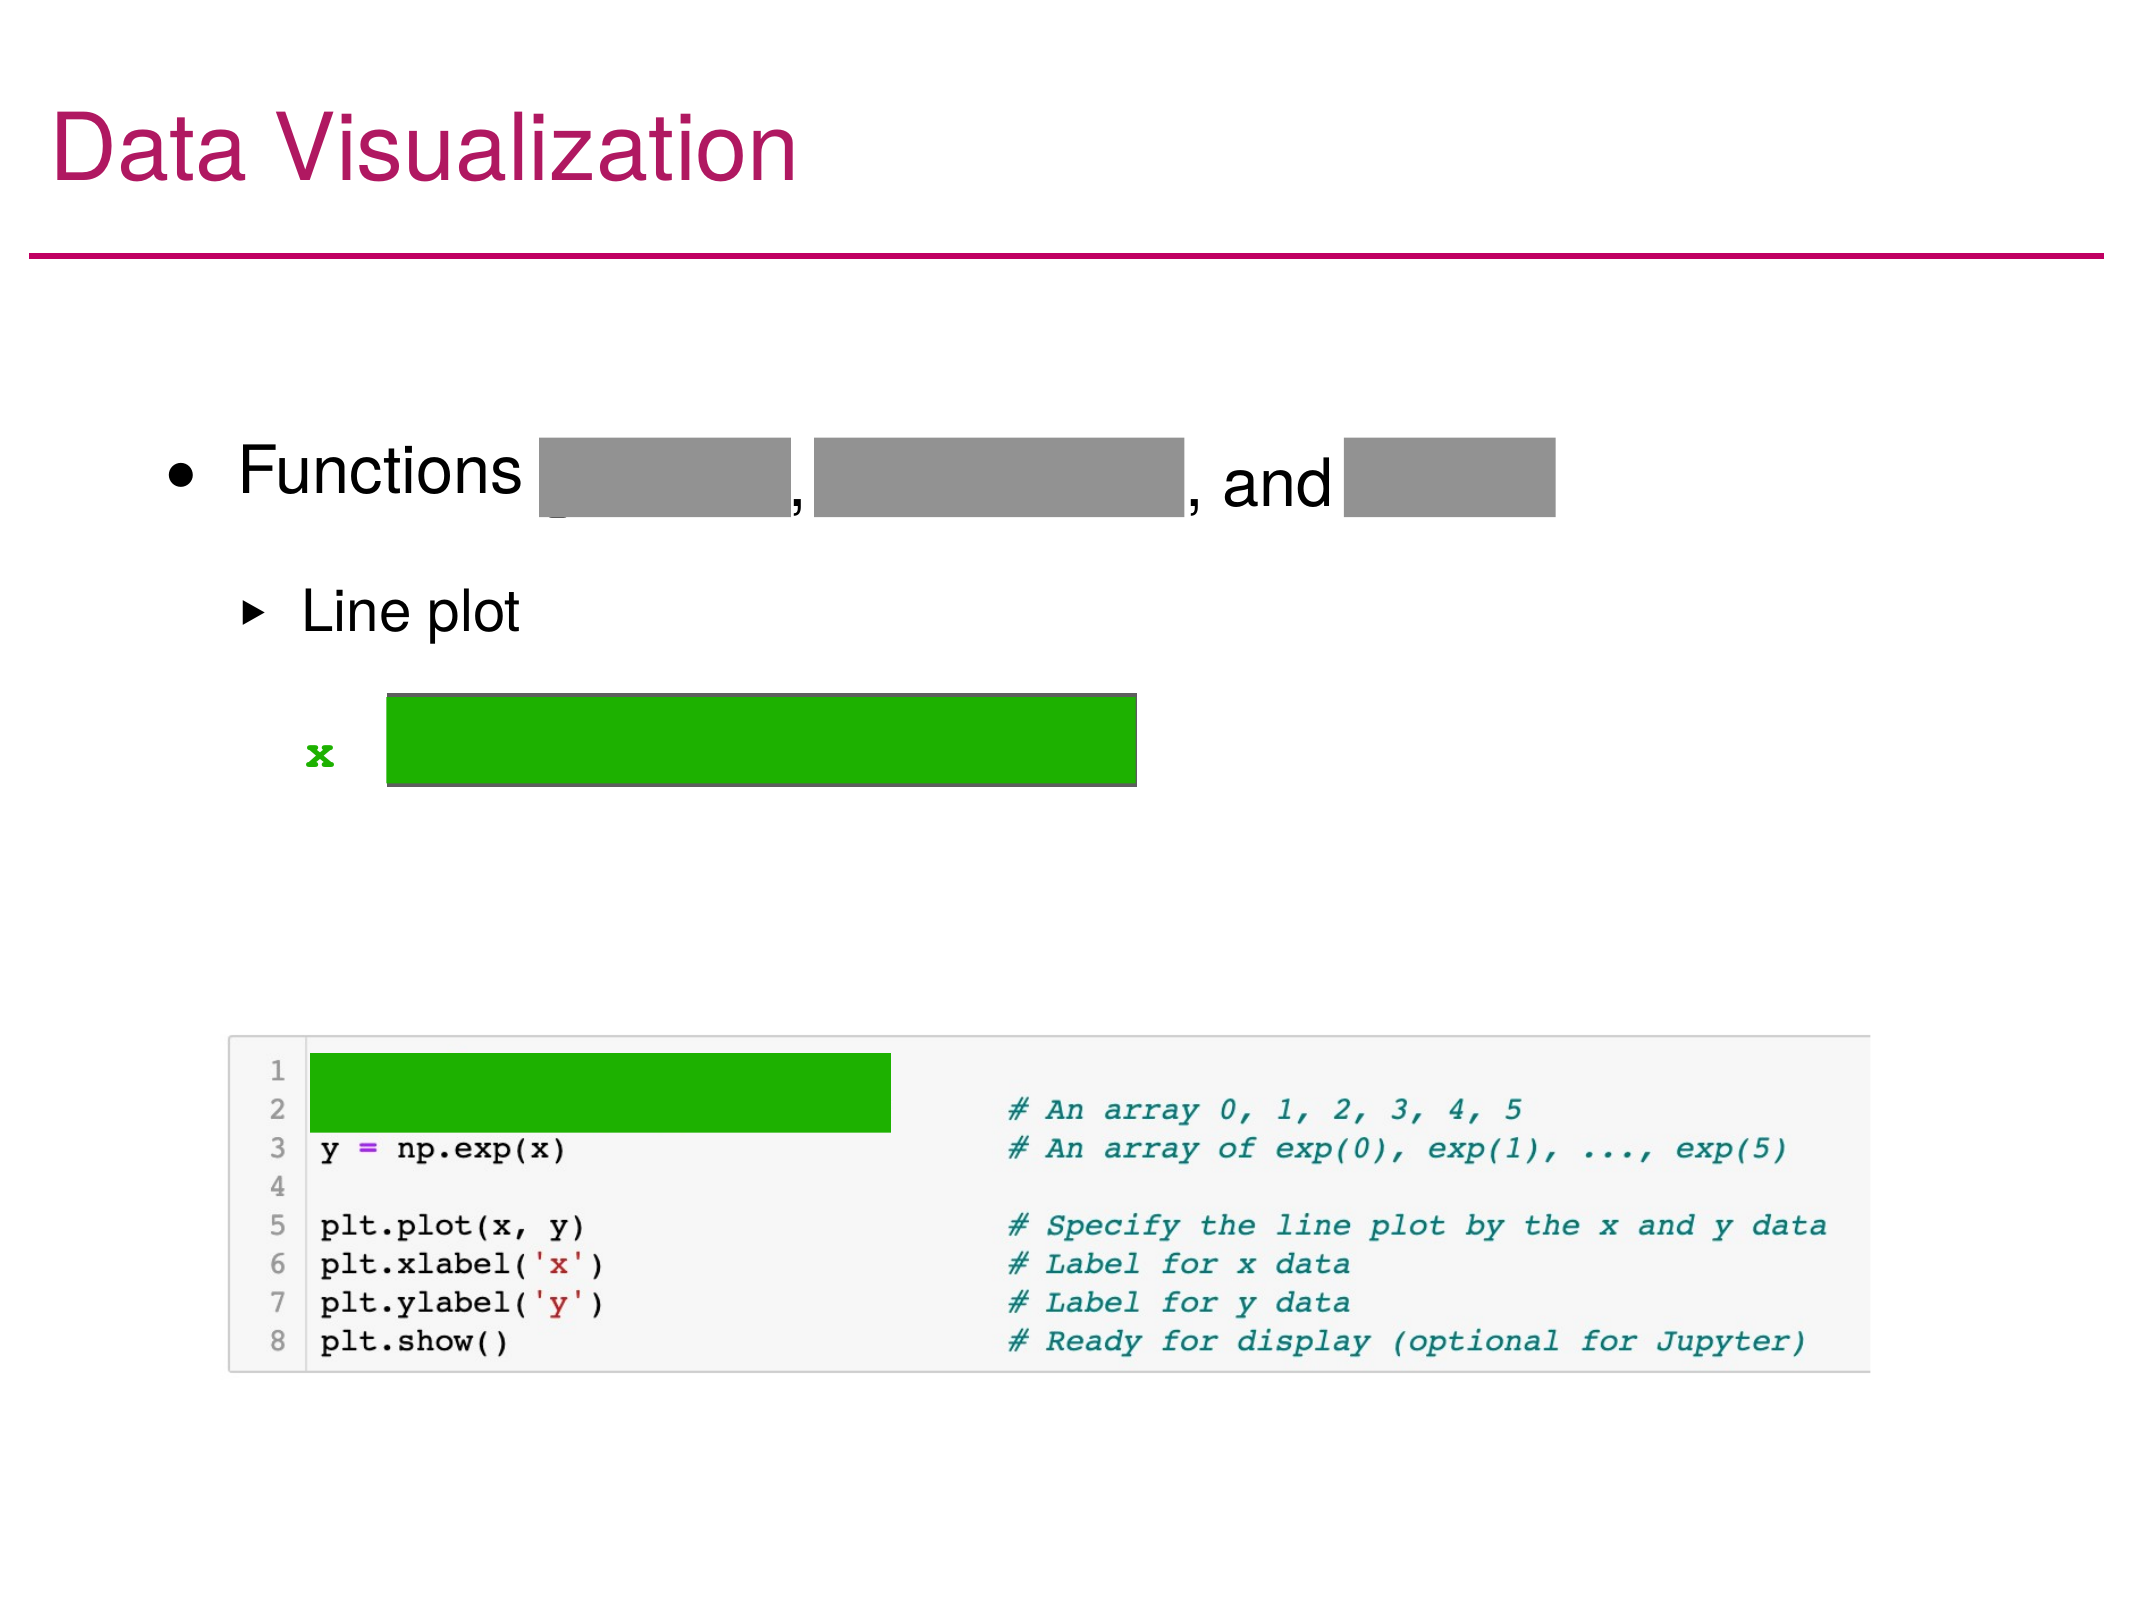

# Data Visualization

Functions
Line plot
plot()

scatter()

bar()

,
, and

0	1	2	3	4	5

x